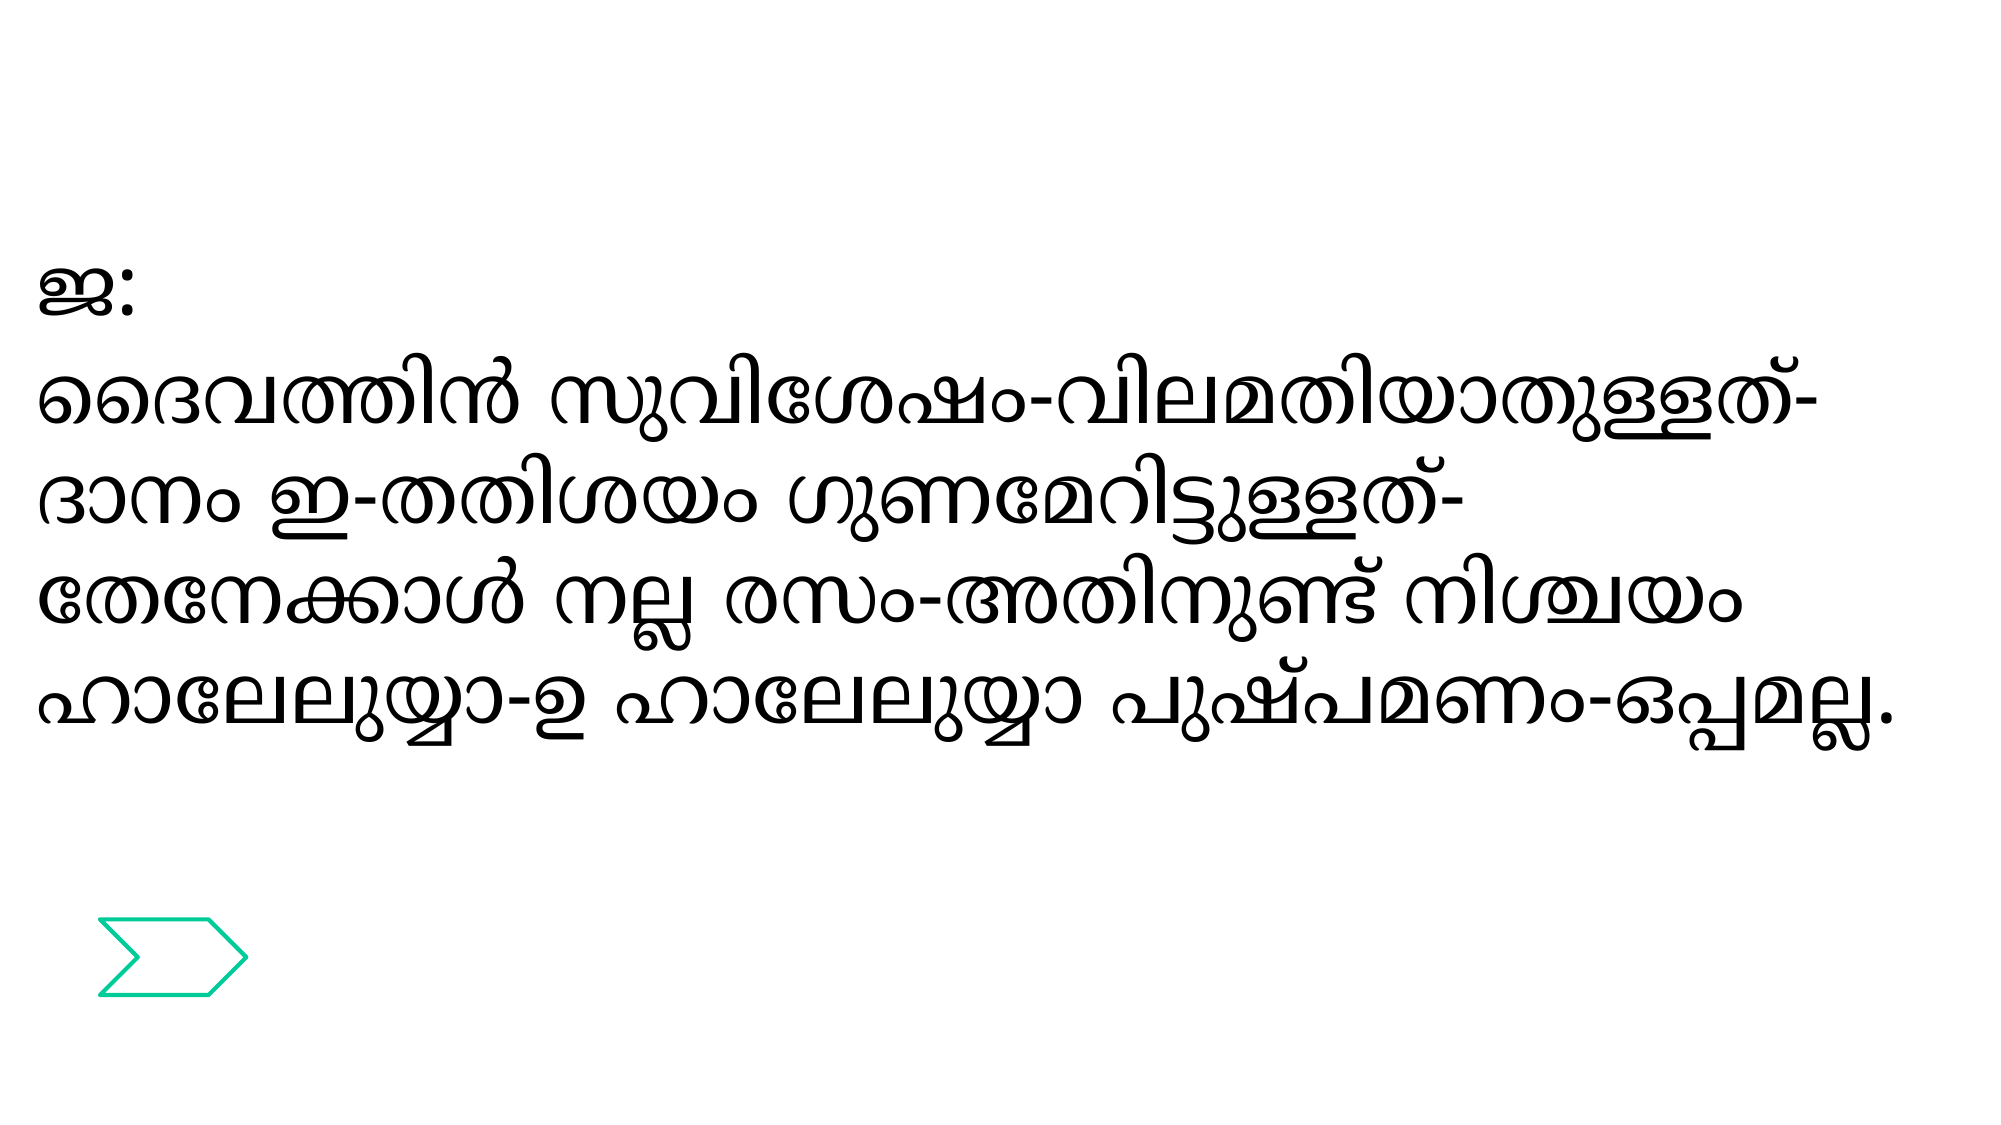

ജ:
ദൈവത്തിന്‍ സുവിശേഷം-വിലമതിയാതുള്ളത്-
ദാനം ഇ-തതിശയം ഗുണമേറിട്ടുള്ളത്-
തേനേക്കാള്‍ നല്ല രസം-അതിനുണ്ട് നിശ്ചയം
ഹാലേലുയ്യാ-ഉ ഹാലേലുയ്യാ പുഷ്പമണം-ഒപ്പമല്ല.